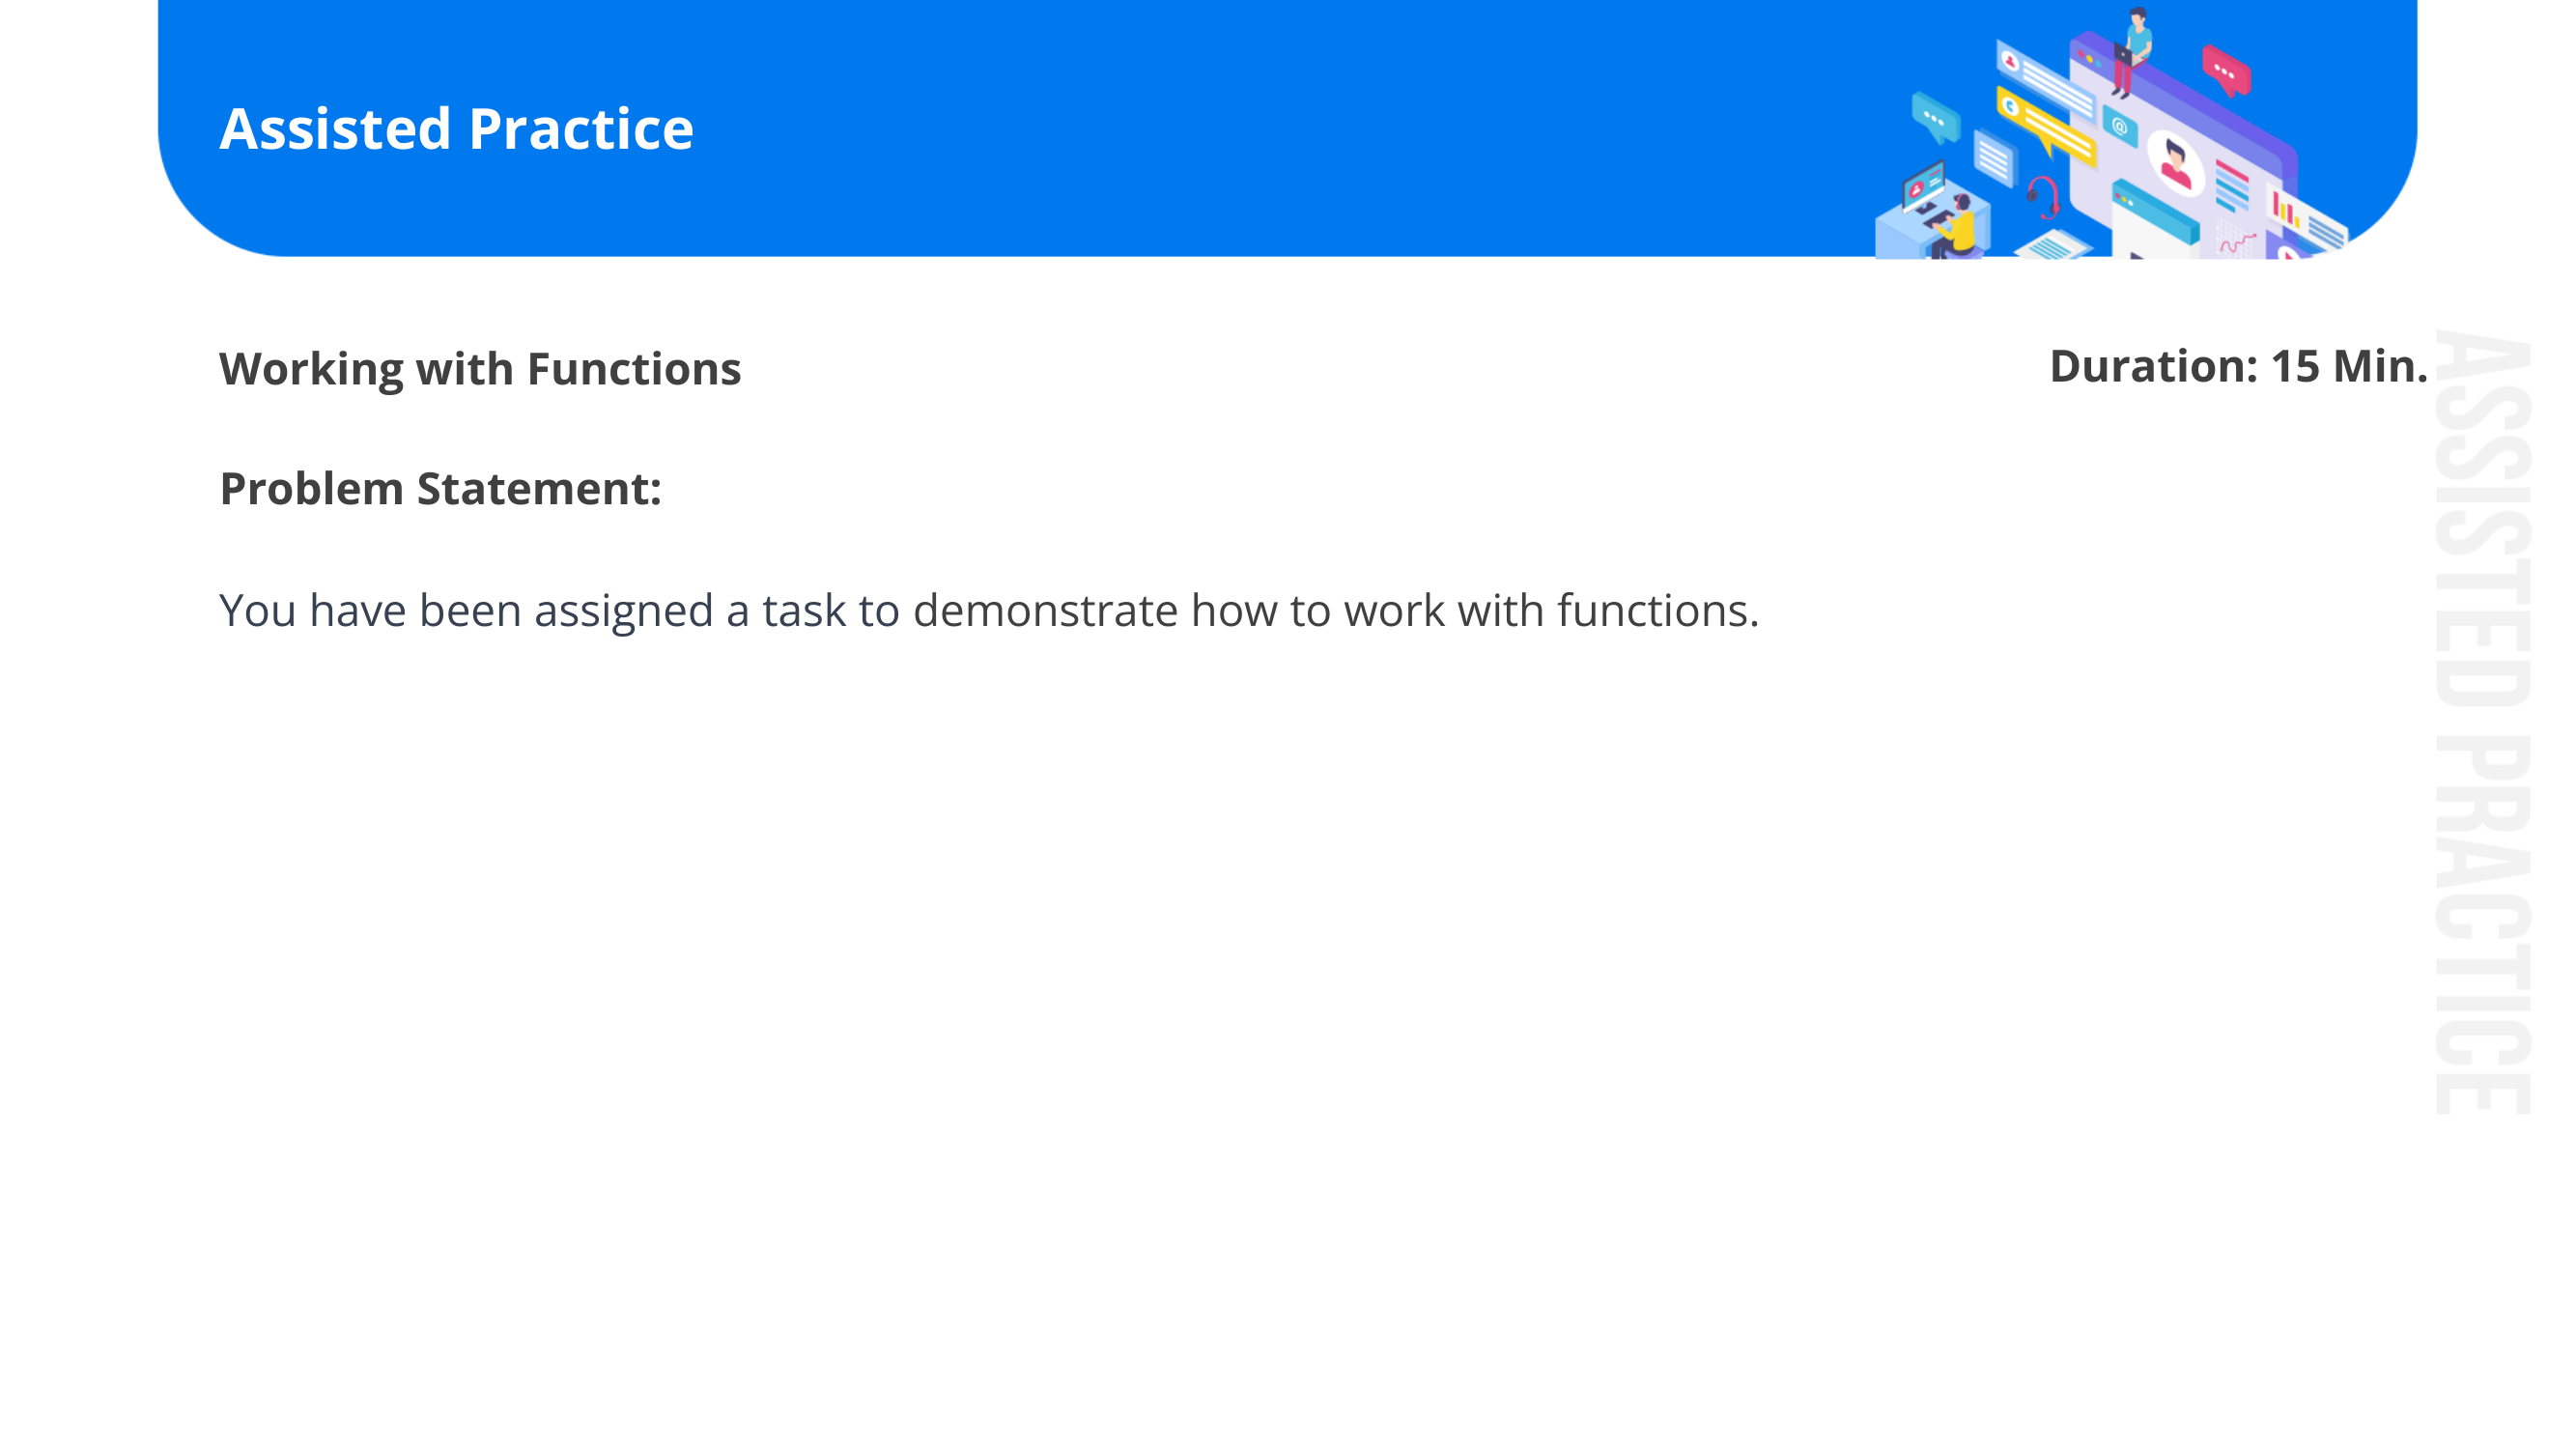

# Assisted Practice
 	Duration: 15 Min.
Working with Functions
Problem Statement:

You have been assigned a task to demonstrate how to work with functions.